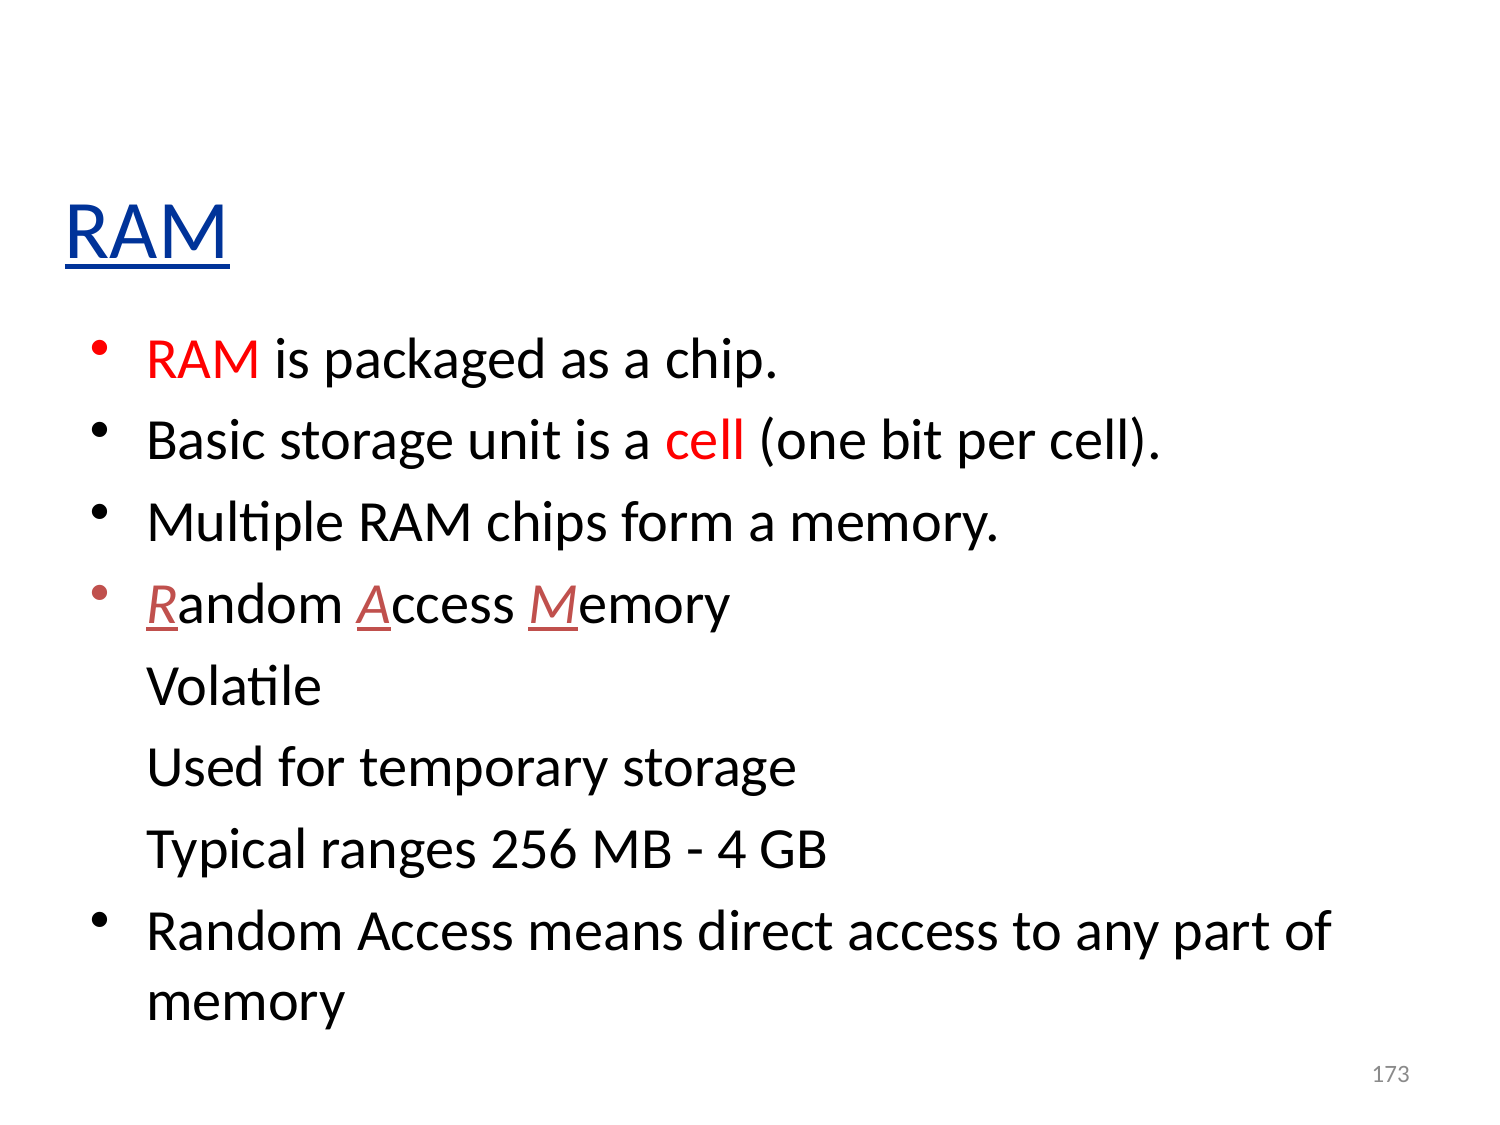

RAM
RAM is packaged as a chip.
Basic storage unit is a cell (one bit per cell).
Multiple RAM chips form a memory.
Random Access Memory
	Volatile
	Used for temporary storage
	Typical ranges 256 MB - 4 GB
Random Access means direct access to any part of memory
173